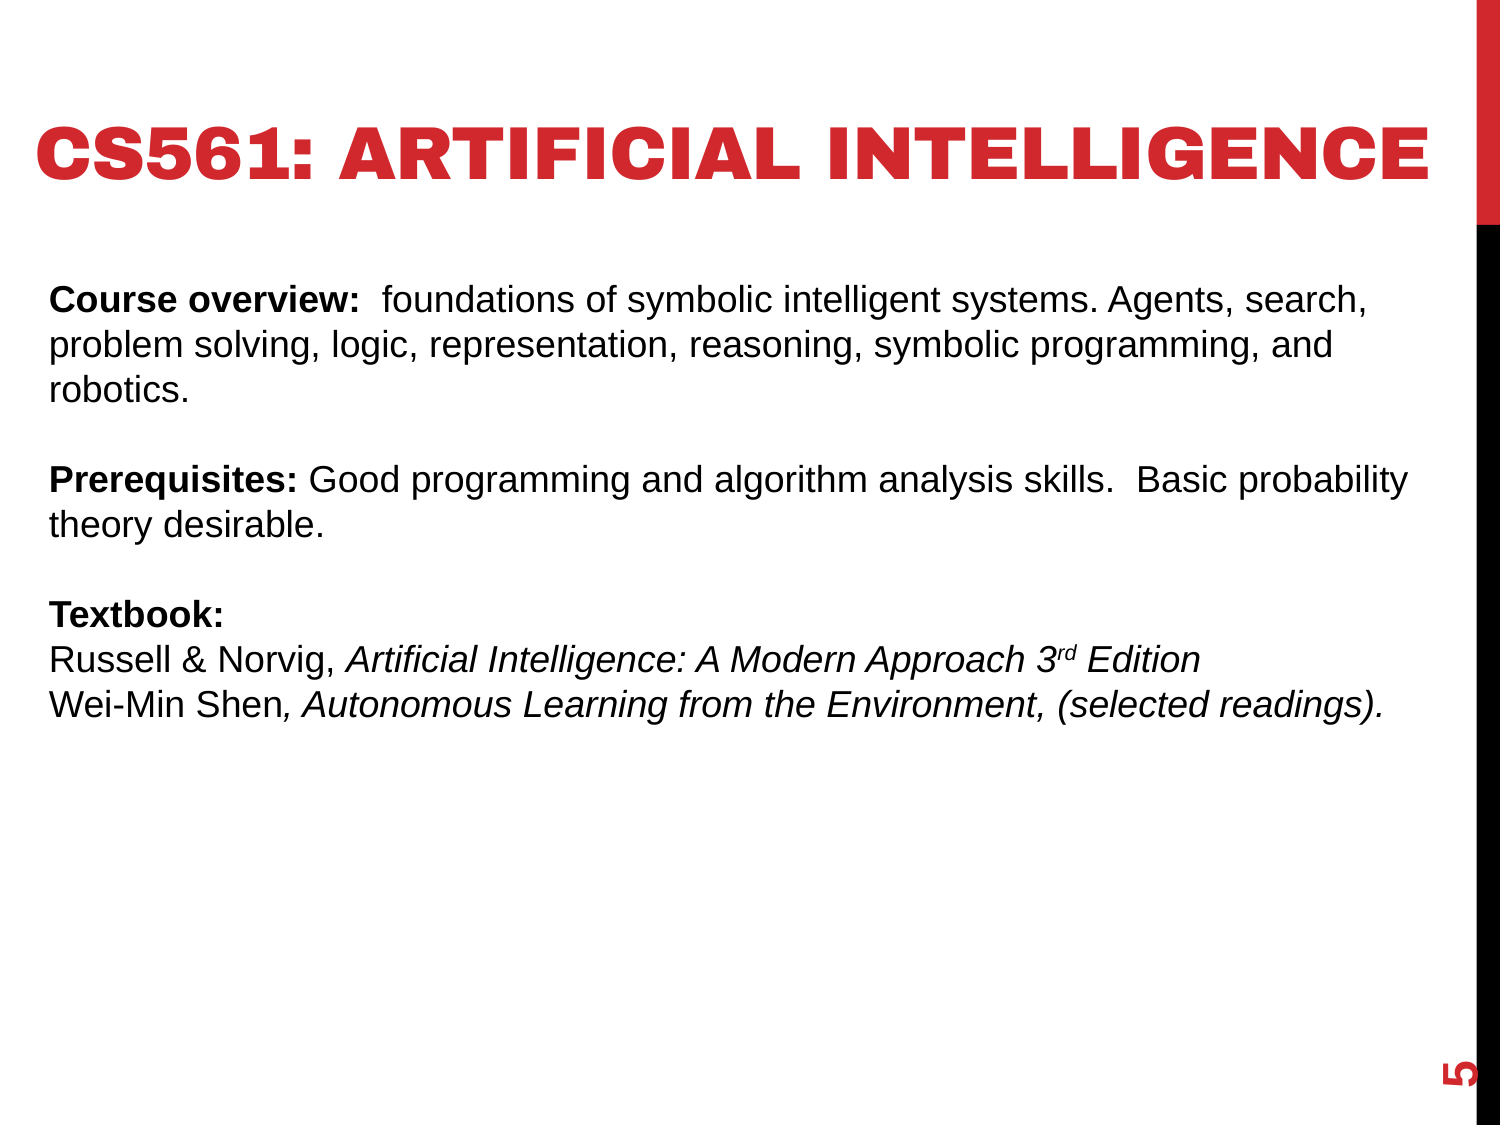

# CS561: Artificial Intelligence
Course overview:  foundations of symbolic intelligent systems. Agents, search, problem solving, logic, representation, reasoning, symbolic programming, and robotics.

Prerequisites: Good programming and algorithm analysis skills.  Basic probability theory desirable.

Textbook:
Russell & Norvig, Artificial Intelligence: A Modern Approach 3rd Edition
Wei-Min Shen, Autonomous Learning from the Environment, (selected readings).

5